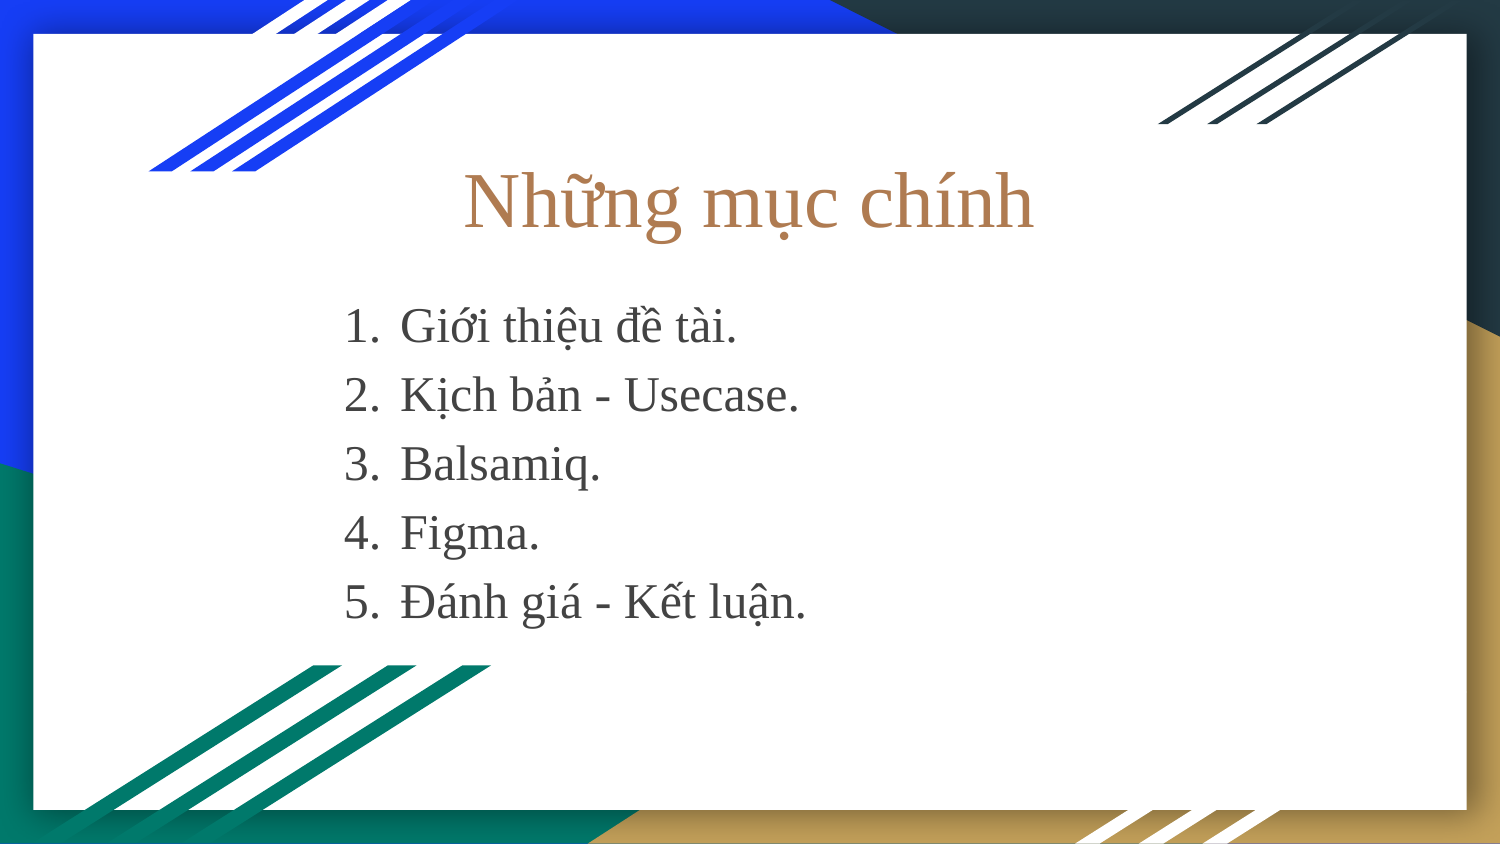

# Những mục chính
Giới thiệu đề tài.
Kịch bản - Usecase.
Balsamiq.
Figma.
Đánh giá - Kết luận.